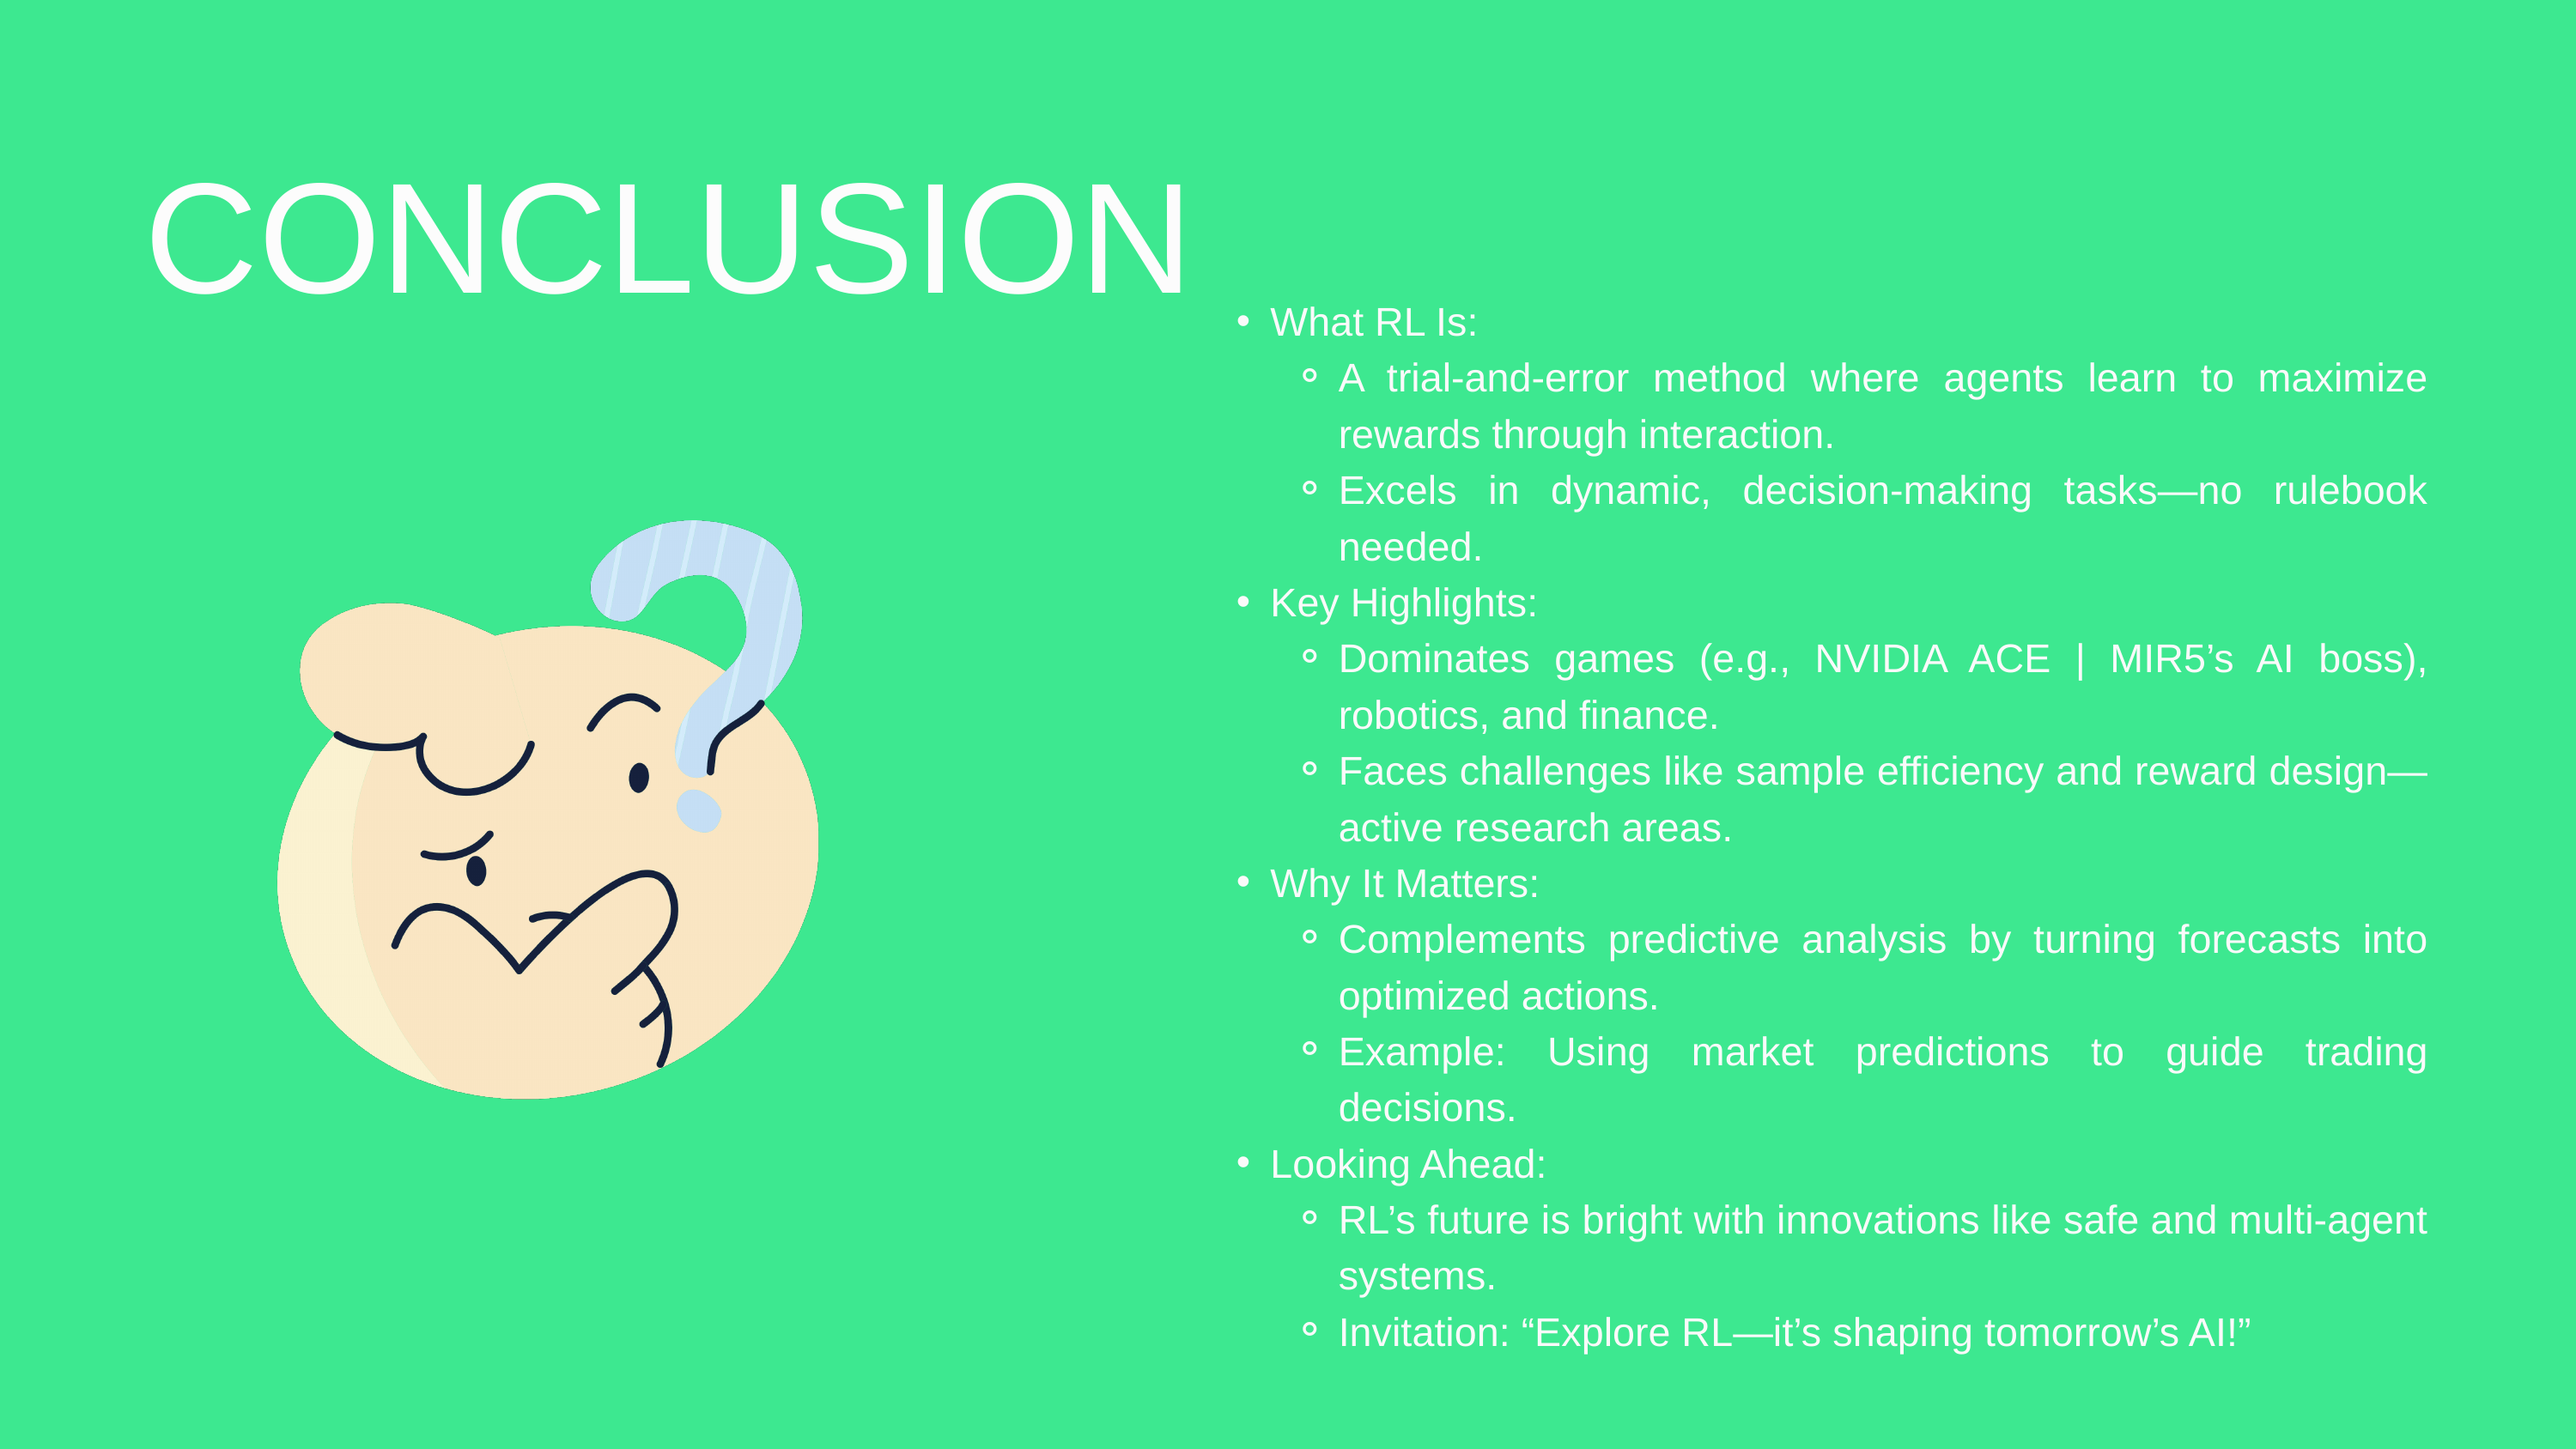

CONCLUSION
What RL Is:
A trial-and-error method where agents learn to maximize rewards through interaction.
Excels in dynamic, decision-making tasks—no rulebook needed.
Key Highlights:
Dominates games (e.g., NVIDIA ACE | MIR5’s AI boss), robotics, and finance.
Faces challenges like sample efficiency and reward design—active research areas.
Why It Matters:
Complements predictive analysis by turning forecasts into optimized actions.
Example: Using market predictions to guide trading decisions.
Looking Ahead:
RL’s future is bright with innovations like safe and multi-agent systems.
Invitation: “Explore RL—it’s shaping tomorrow’s AI!”